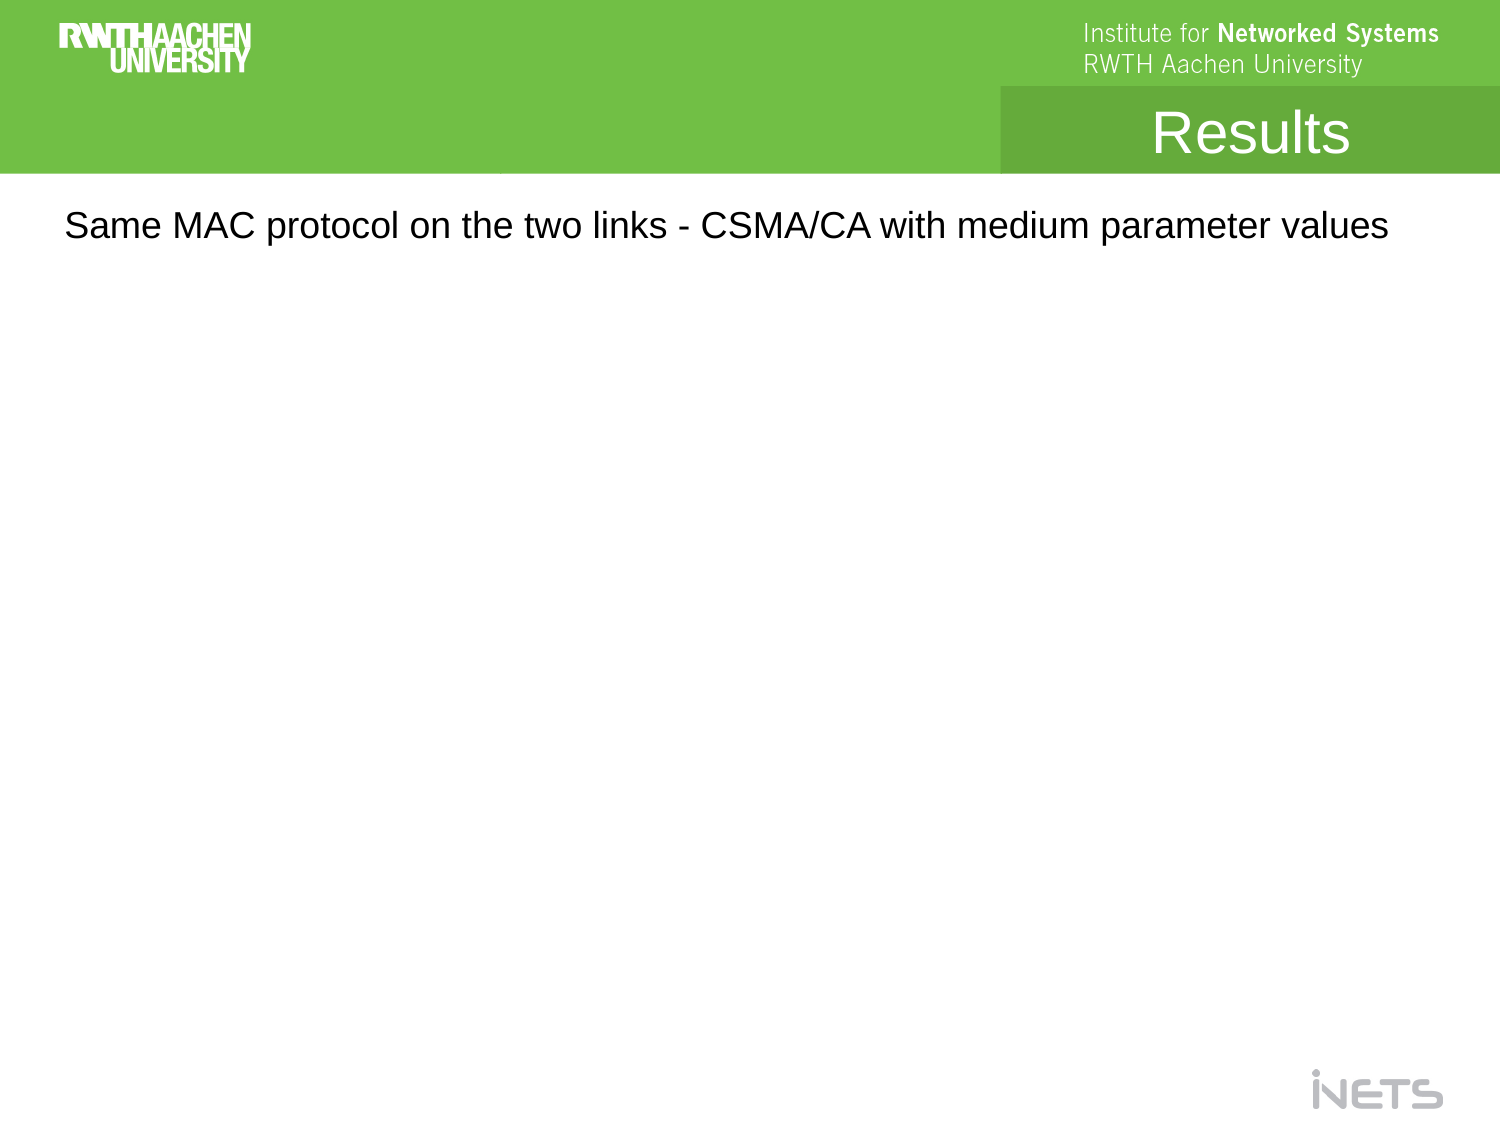

Results
Same MAC protocol on the two links - CSMA/CA with medium parameter values